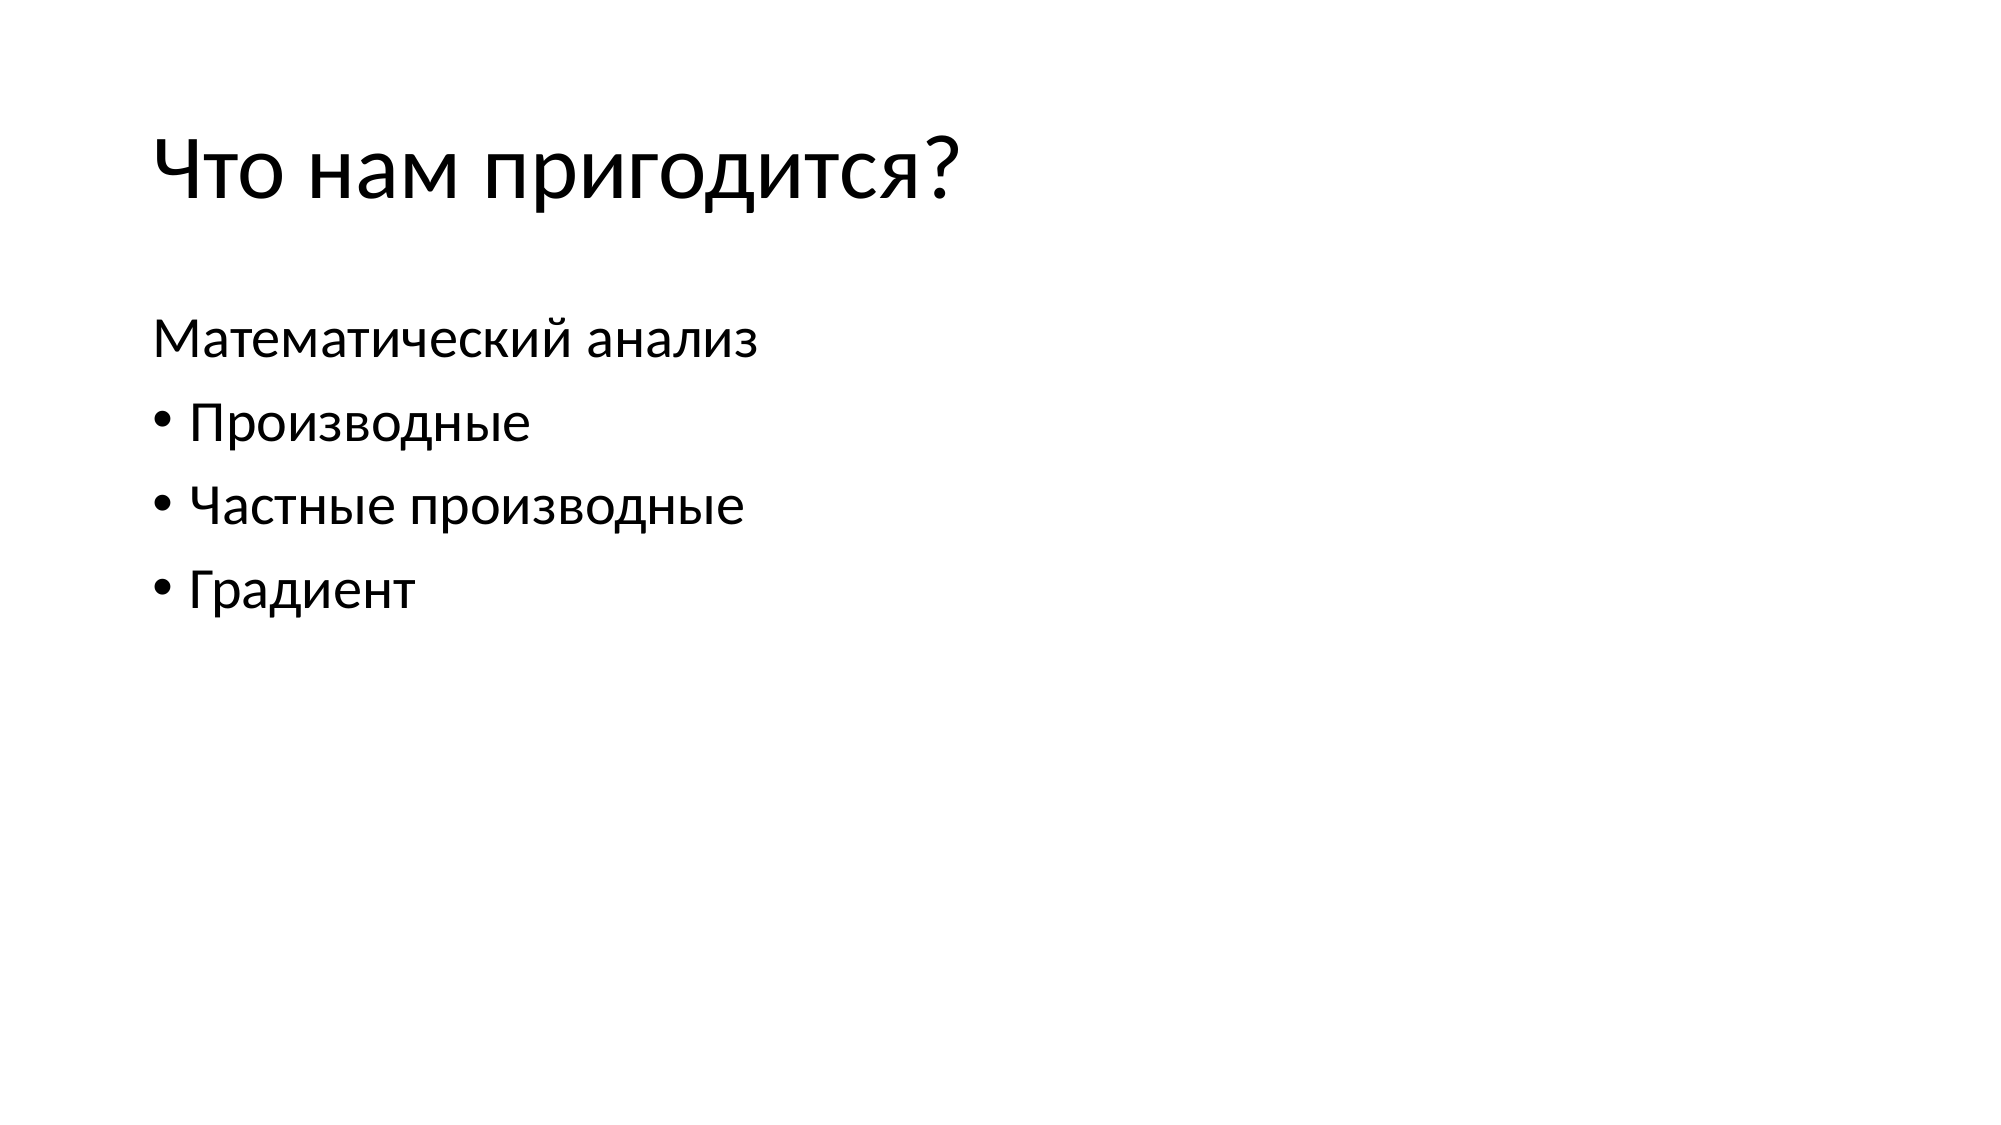

# Что нам пригодится?
Математический анализ
Производные
Частные производные
Градиент